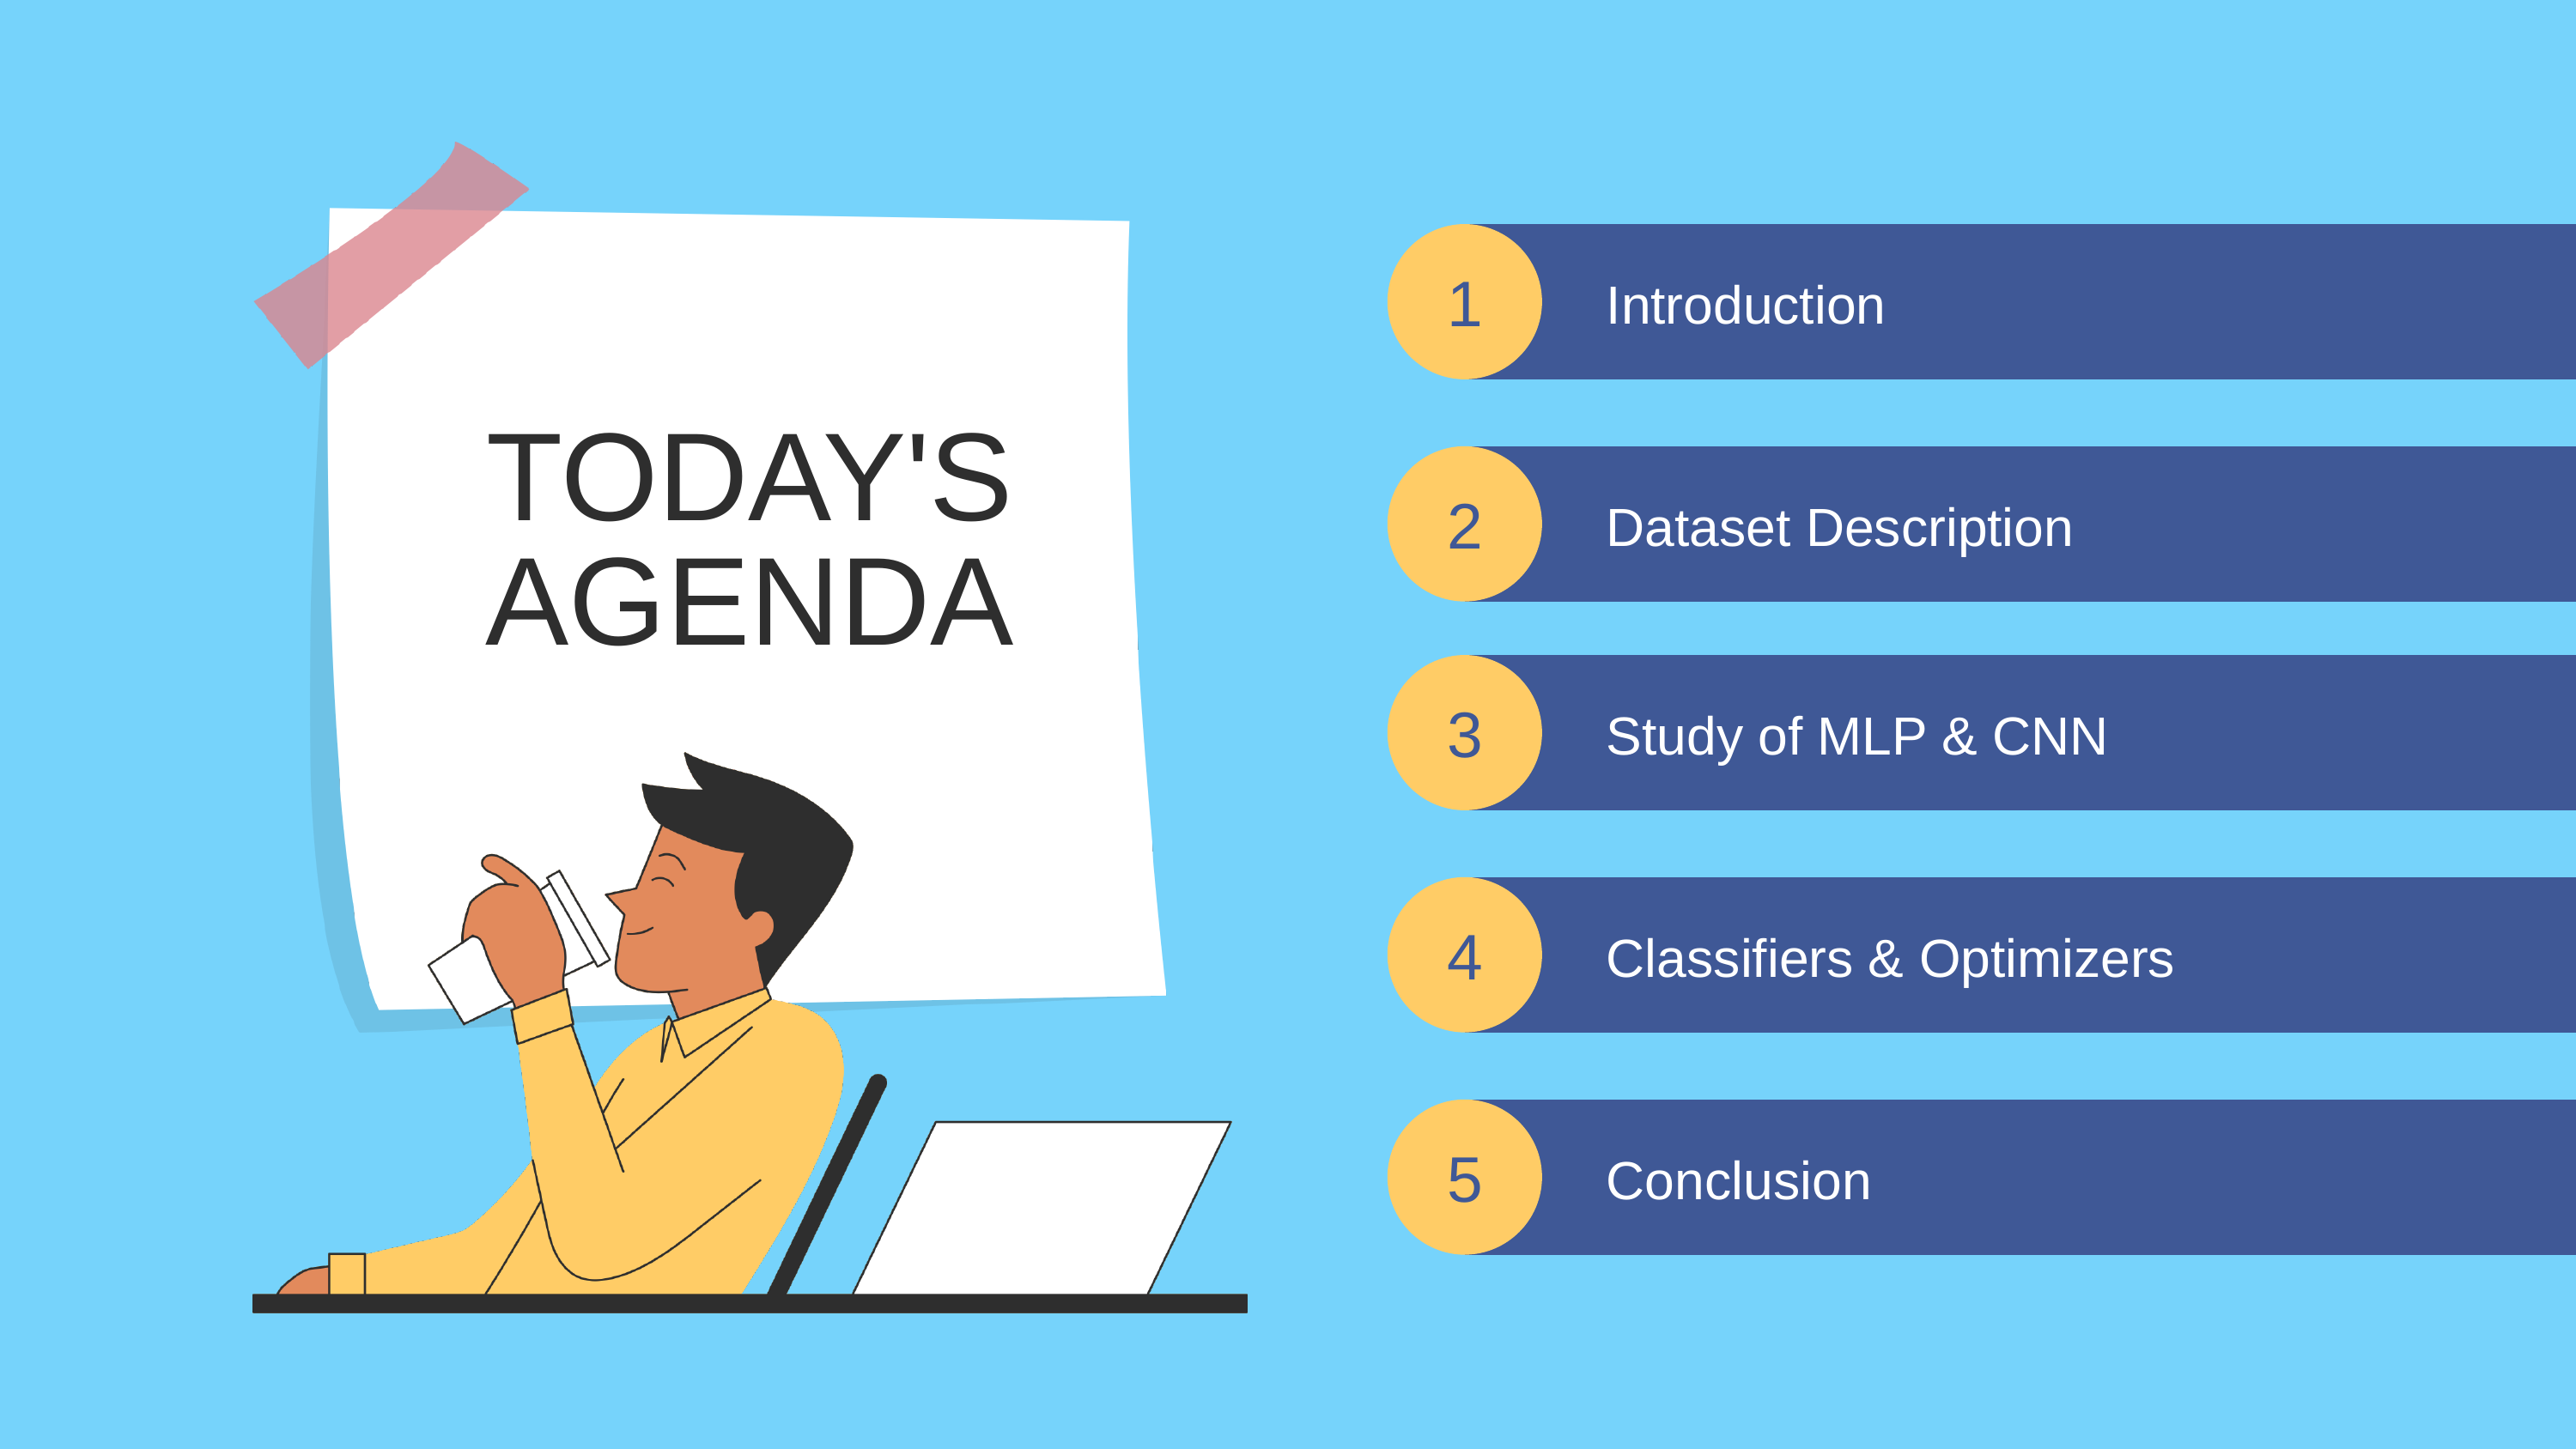

1
Introduction
TODAY'S AGENDA

2
Dataset Description

3
Study of MLP & CNN

4
Classifiers & Optimizers

5
Conclusion